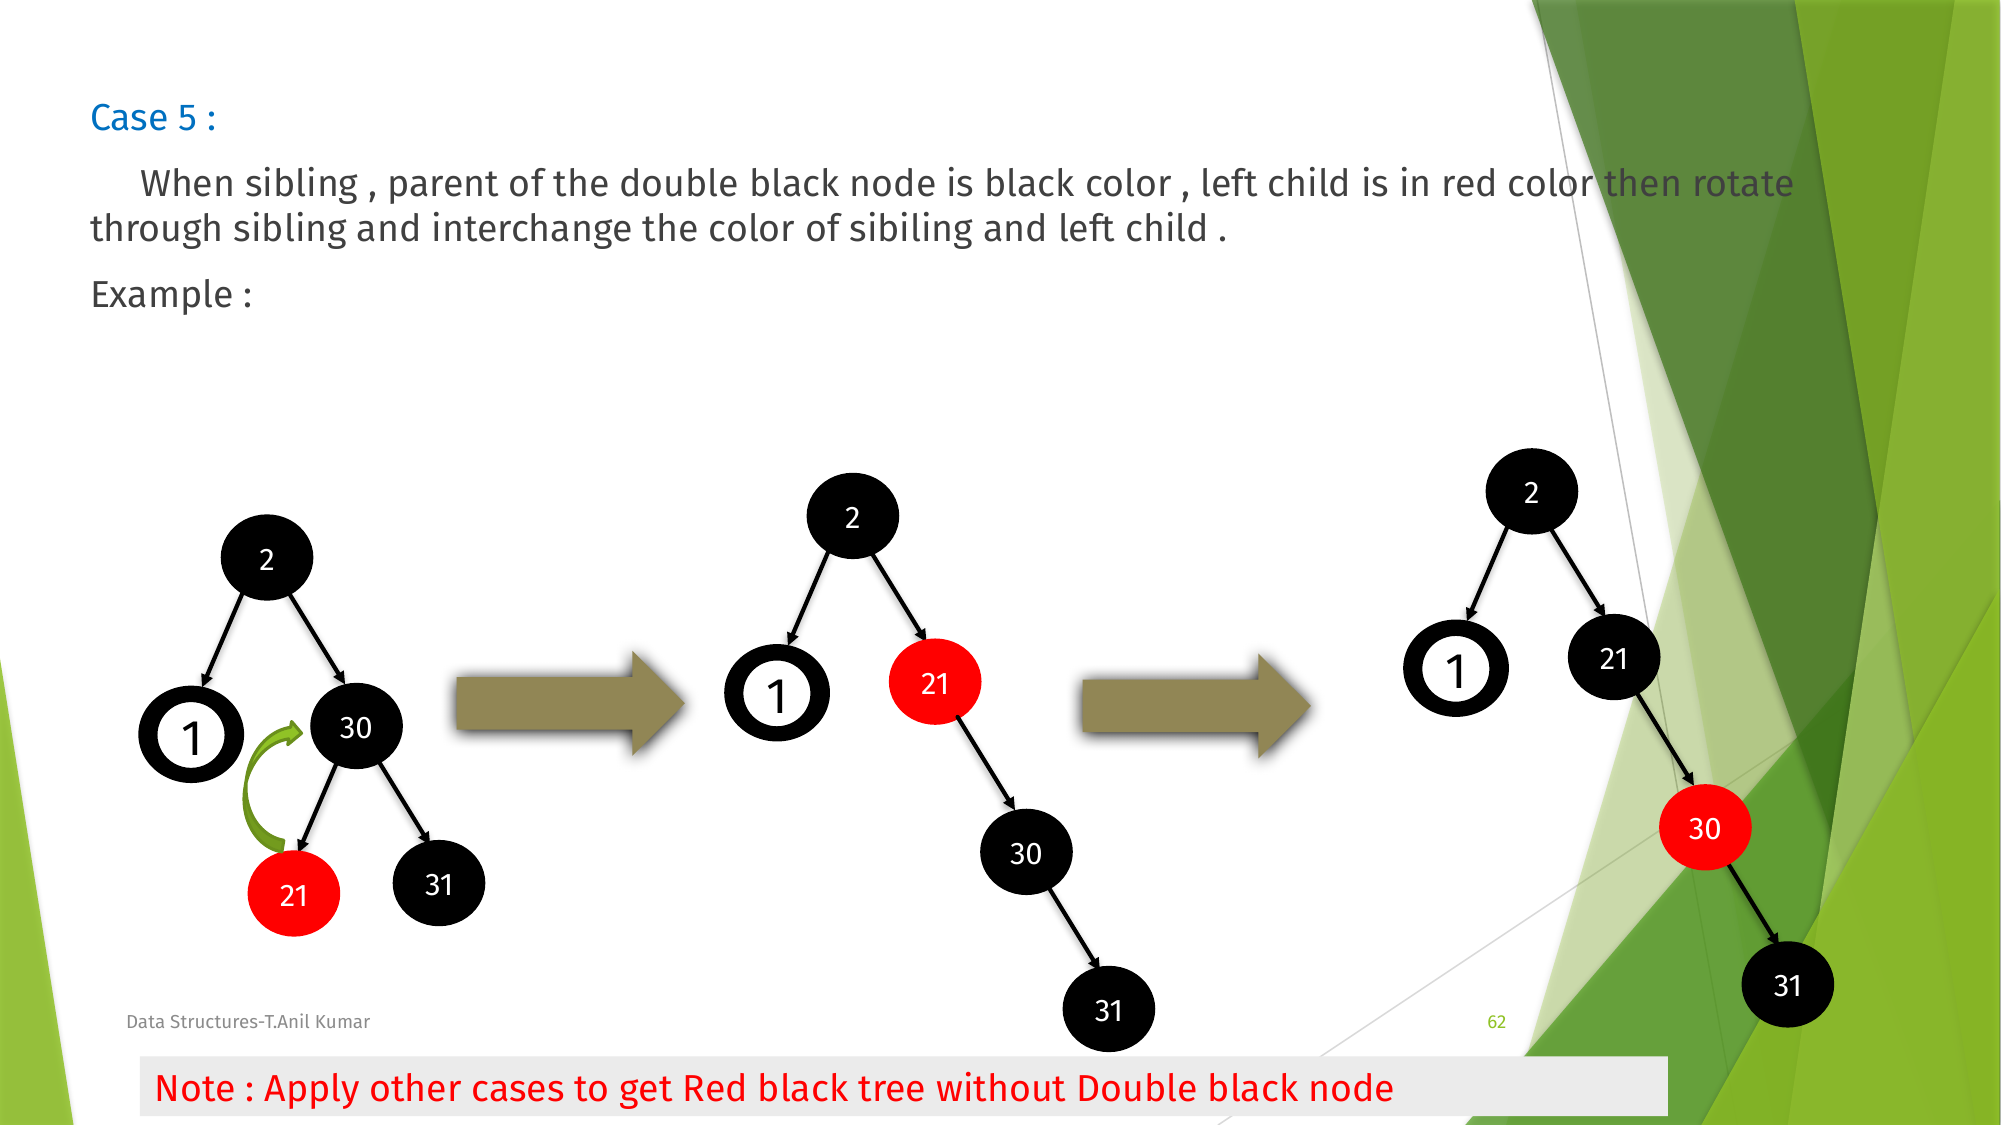

Case 5 :
     When sibling , parent of the double black node is black color , left child is in red color then rotate through sibling and interchange the color of sibiling and left child .
Example :

2
2
2
21

1
21

1
30

1

30
30
31
21
31
31
Data Structures-T.Anil Kumar
62
Note : Apply other cases to get Red black tree without Double black node